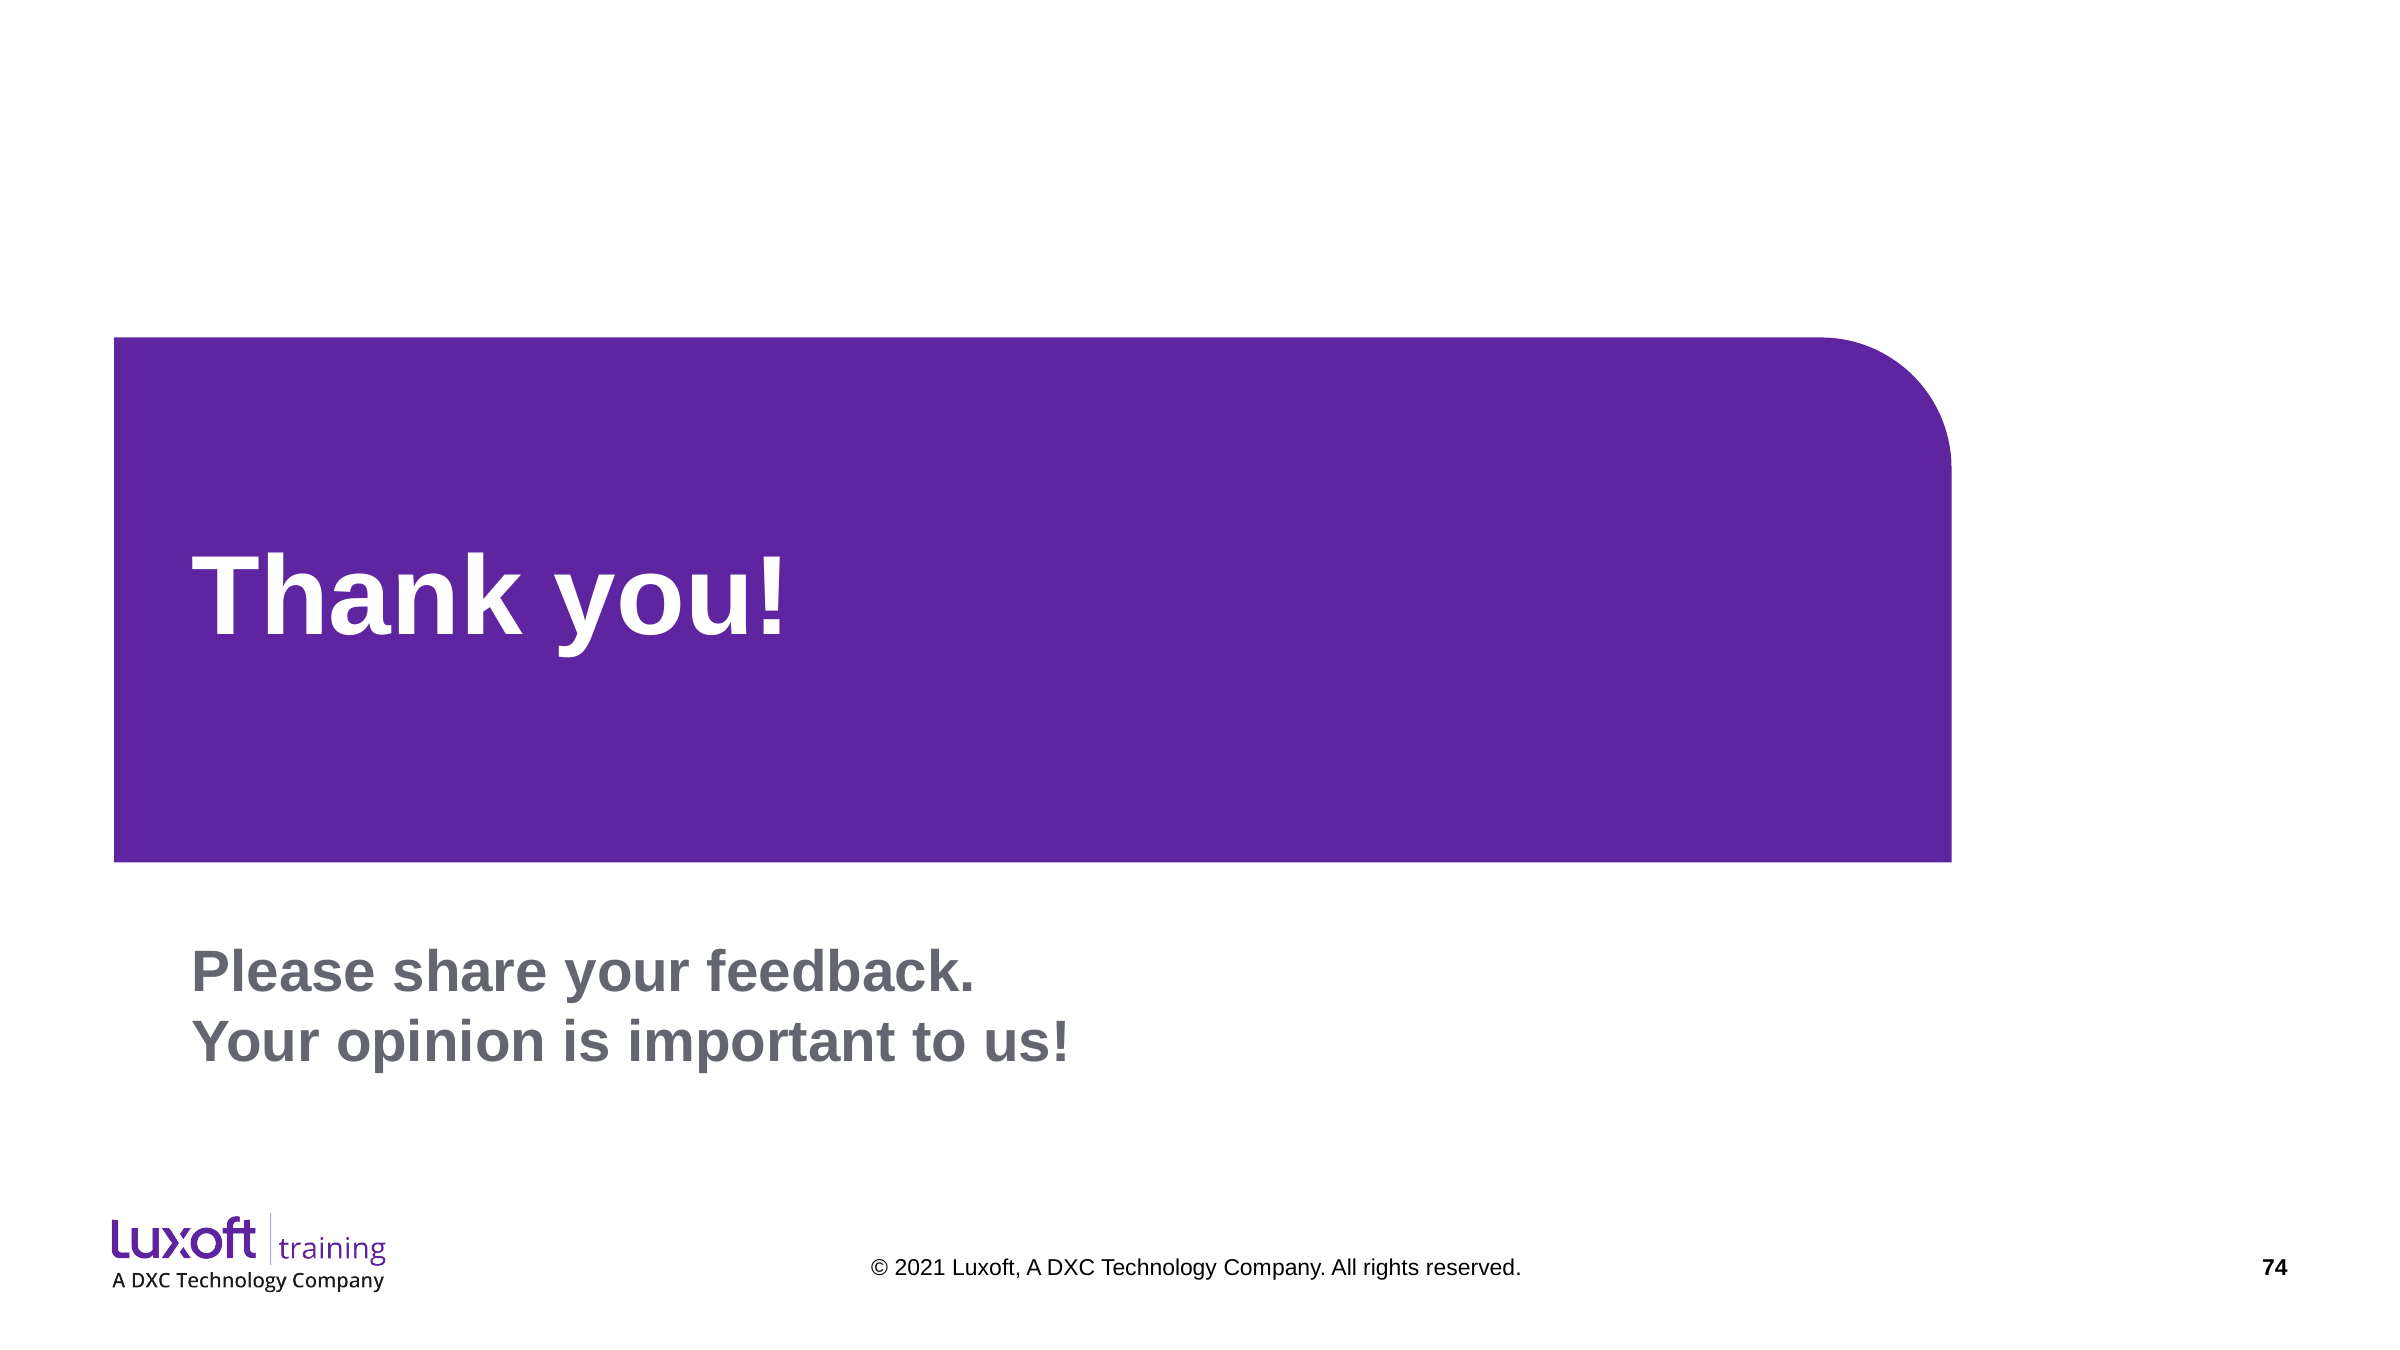

# Thank you!
Please share your feedback.
Your opinion is important to us!